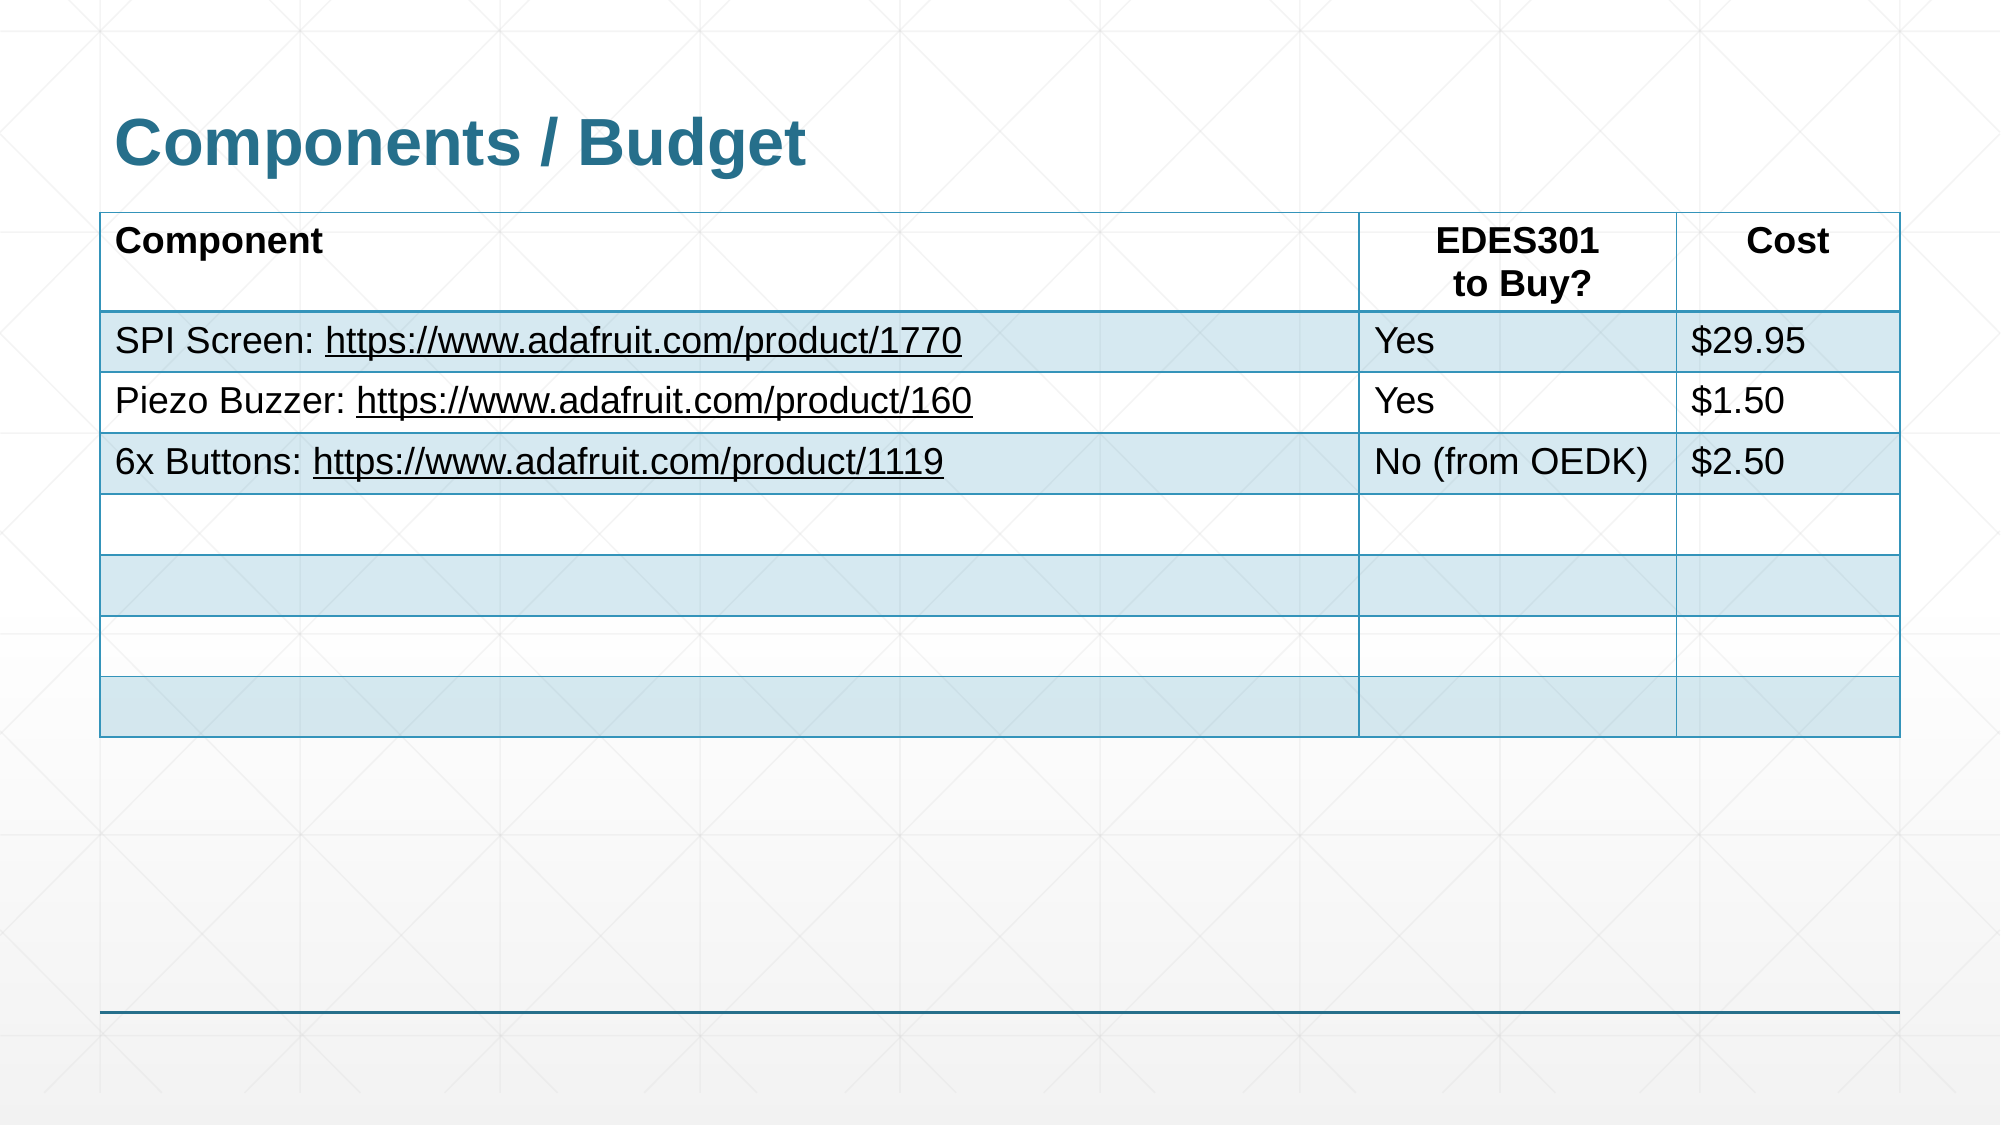

# Components / Budget
| Component | EDES301 to Buy? | Cost |
| --- | --- | --- |
| SPI Screen: https://www.adafruit.com/product/1770 | Yes | $29.95 |
| Piezo Buzzer: https://www.adafruit.com/product/160 | Yes | $1.50 |
| 6x Buttons: https://www.adafruit.com/product/1119 | No (from OEDK) | $2.50 |
|  |  |  |
|  |  |  |
|  |  |  |
|  |  |  |